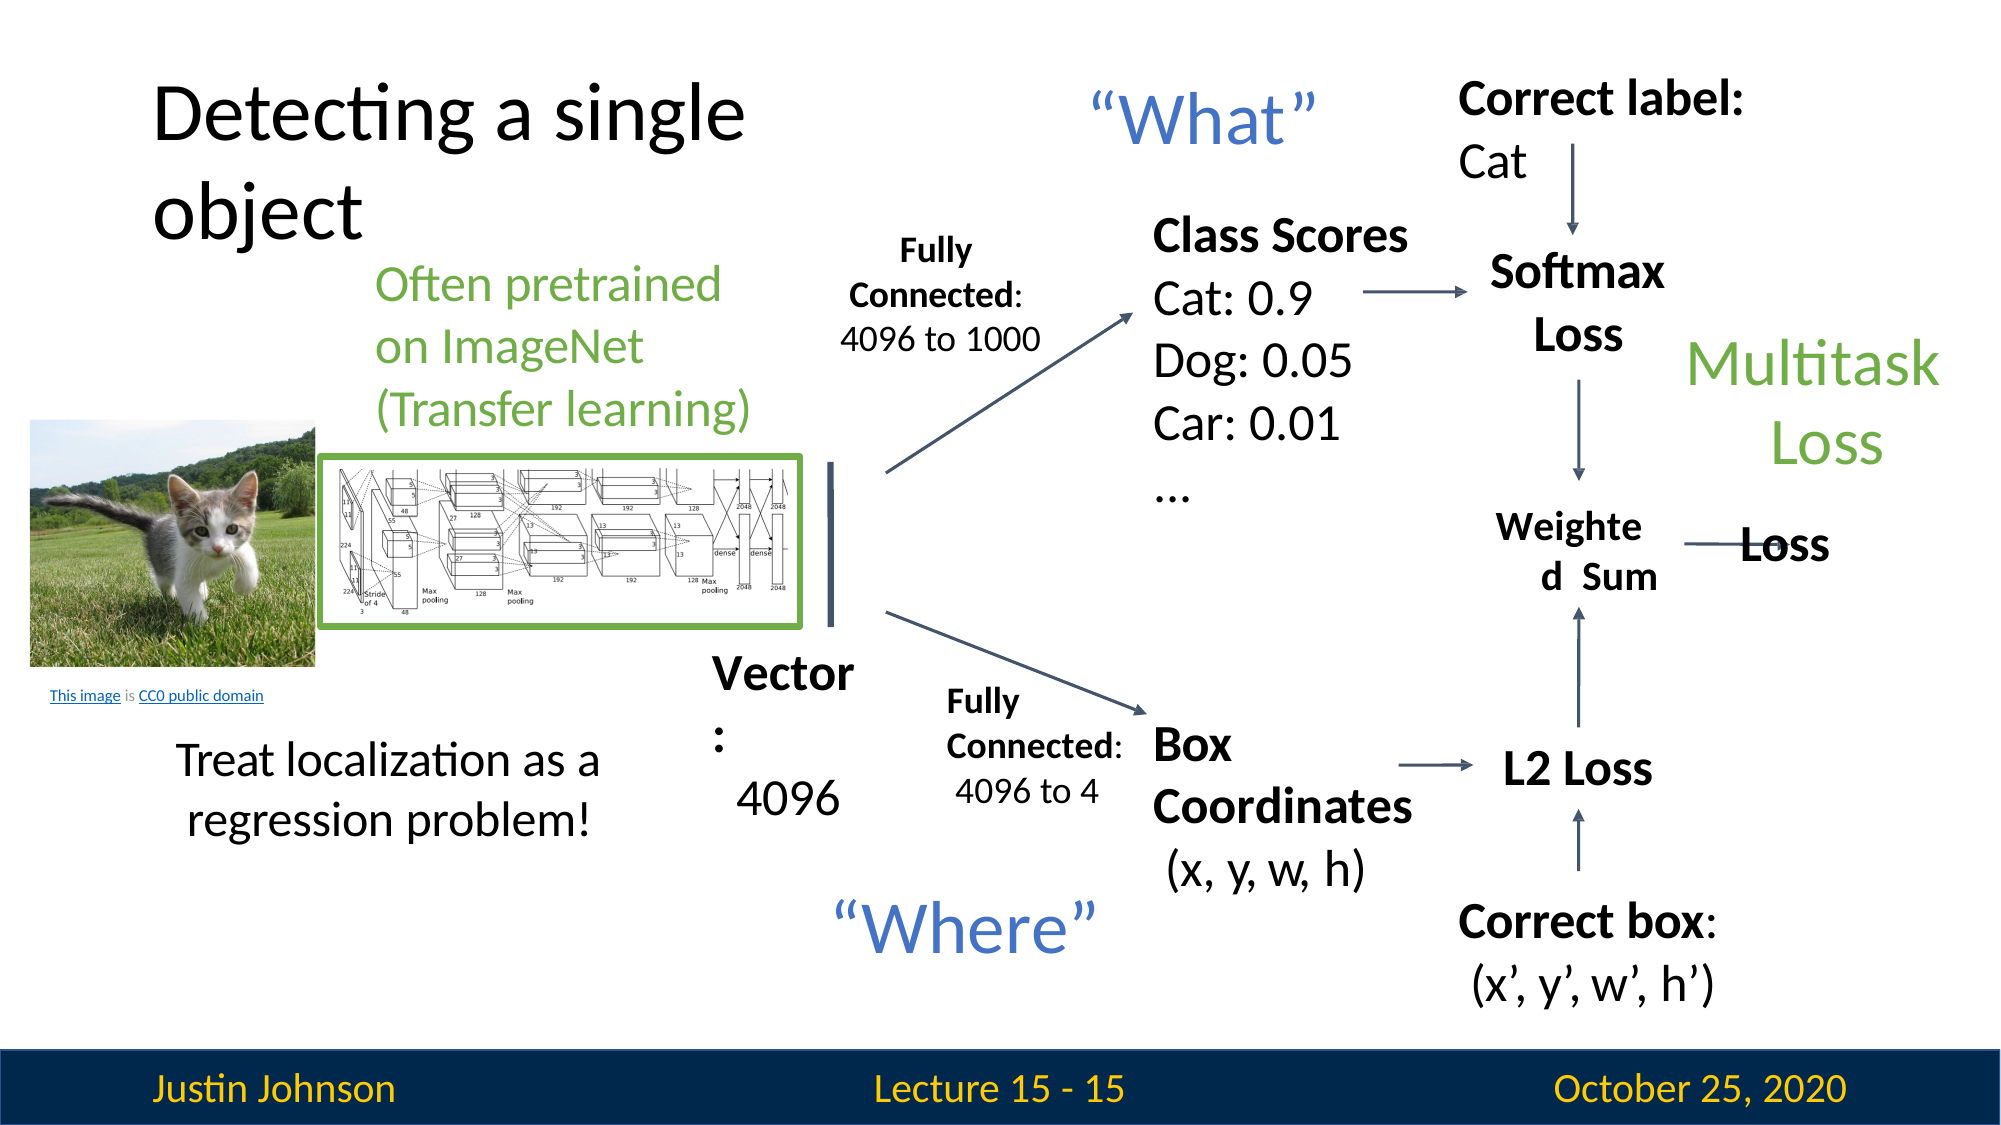

# Detecting a single object
Correct label:
Cat
Softmax
“What”
Class Scores
Cat: 0.9
Dog: 0.05
Car: 0.01
...

Fully  Connected:  4096 to 1000
Often pretrained  on ImageNet  (Transfer learning)

Loss

Multitask  Loss
Loss

Weighted  Sum

Vector:
4096
Fully  Connected:  4096 to 4
This image is CC0 public domain
Box  Coordinates  (x, y, w, h)
Treat localization as a  regression problem!
L2 Loss

“Where”
Correct box:  (x’, y’, w’, h’)
Justin Johnson
October 25, 2020
Lecture 15 - 15